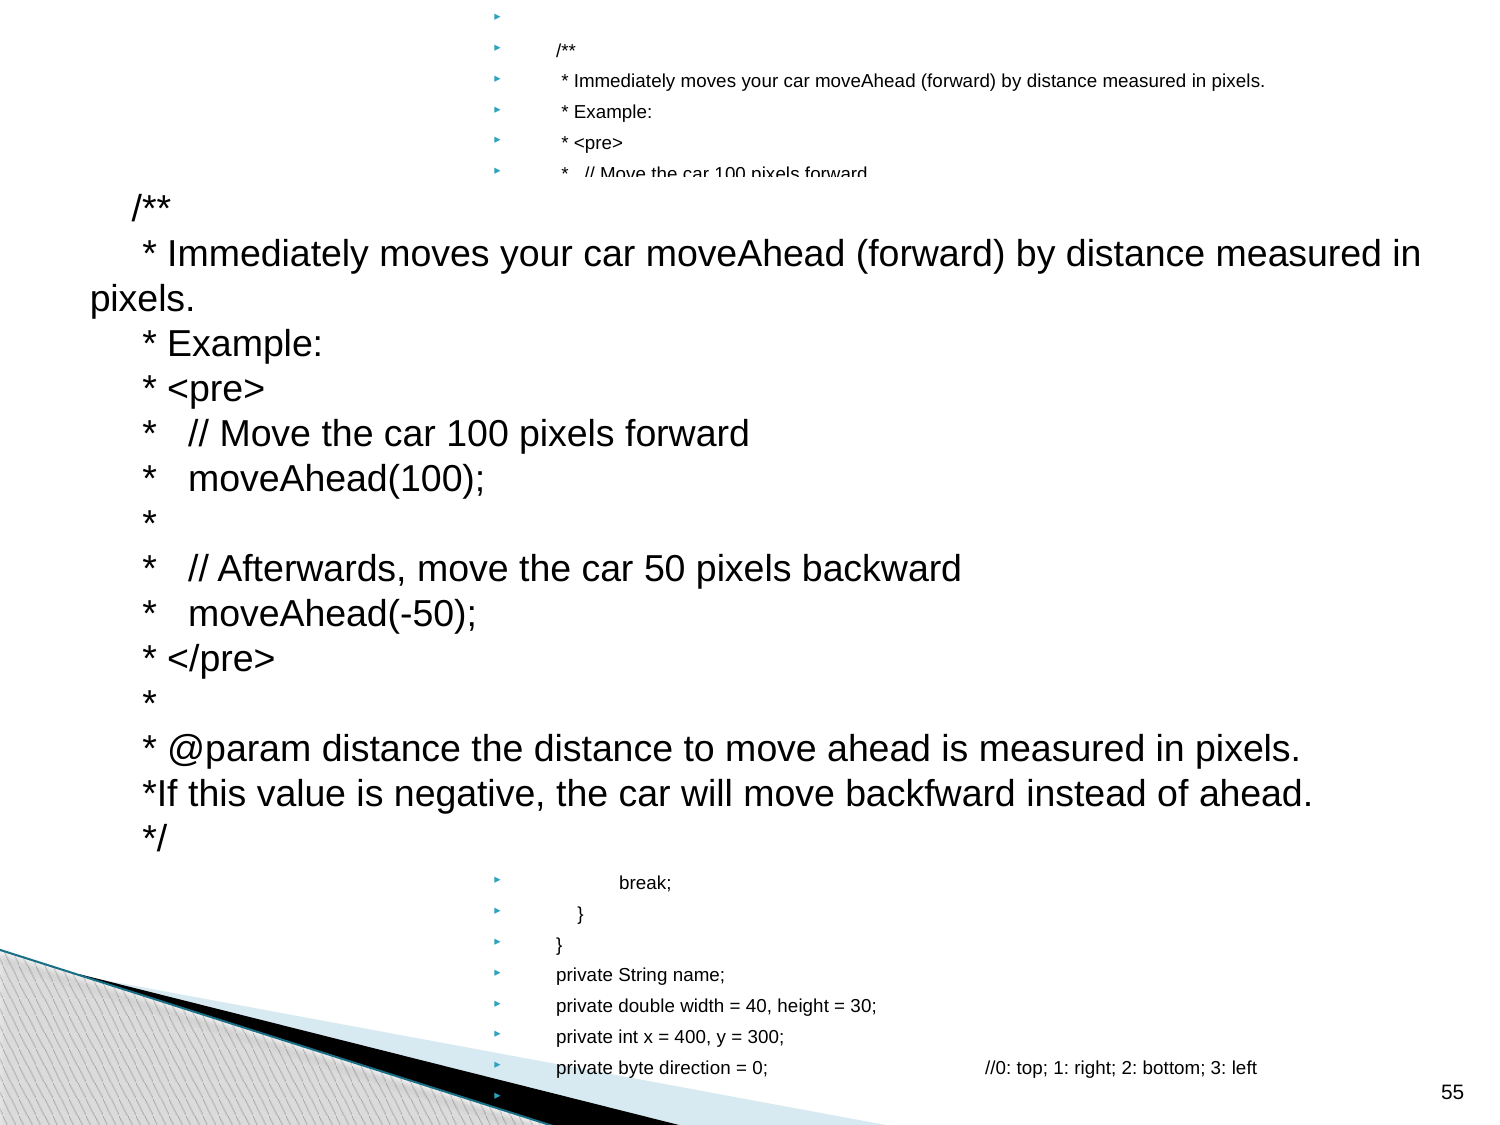

/**
     * Immediately moves your car moveAhead (forward) by distance measured in pixels.
     * Example:
     * <pre>
     *   // Move the car 100 pixels forward
     *   moveAhead(100);
     *
     *   // Afterwards, move the car 50 pixels backward
     *   moveAhead(-50);
     * </pre>
     *
     * @param distance the distance to move ahead is measured in pixels.
     *                 If this value is negative, the car will move backfward instead of ahead.
     */
    public void moveAhead(int distance) {
        switch (direction) {
            case 0:
                y = y + distance;
                break;
            case 1:
                x = x + distance;
                break;
            case 2:
                y = y - distance;
                break;
            case 3:
                x = x - distance;
                break;
        }
    }
    private String name;
    private double width = 40, height = 30;
    private int x = 400, y = 300;
    private byte direction = 0;		//0: top; 1: right; 2: bottom; 3: left
}

    /**
     * Immediately moves your car moveAhead (forward) by distance measured in pixels.
     * Example:
     * <pre>
     *   // Move the car 100 pixels forward
     *   moveAhead(100);
     *
     *   // Afterwards, move the car 50 pixels backward
     *   moveAhead(-50);
     * </pre>
     *
     * @param distance the distance to move ahead is measured in pixels.
     *If this value is negative, the car will move backfward instead of ahead.
     */
/**
 * The basic car class
 *  @author XXX (original)
*/
public class Car {

    public Car() {
        name = "N/A";
    }

    public Car(String name) {
        this.name = name;
    }
55